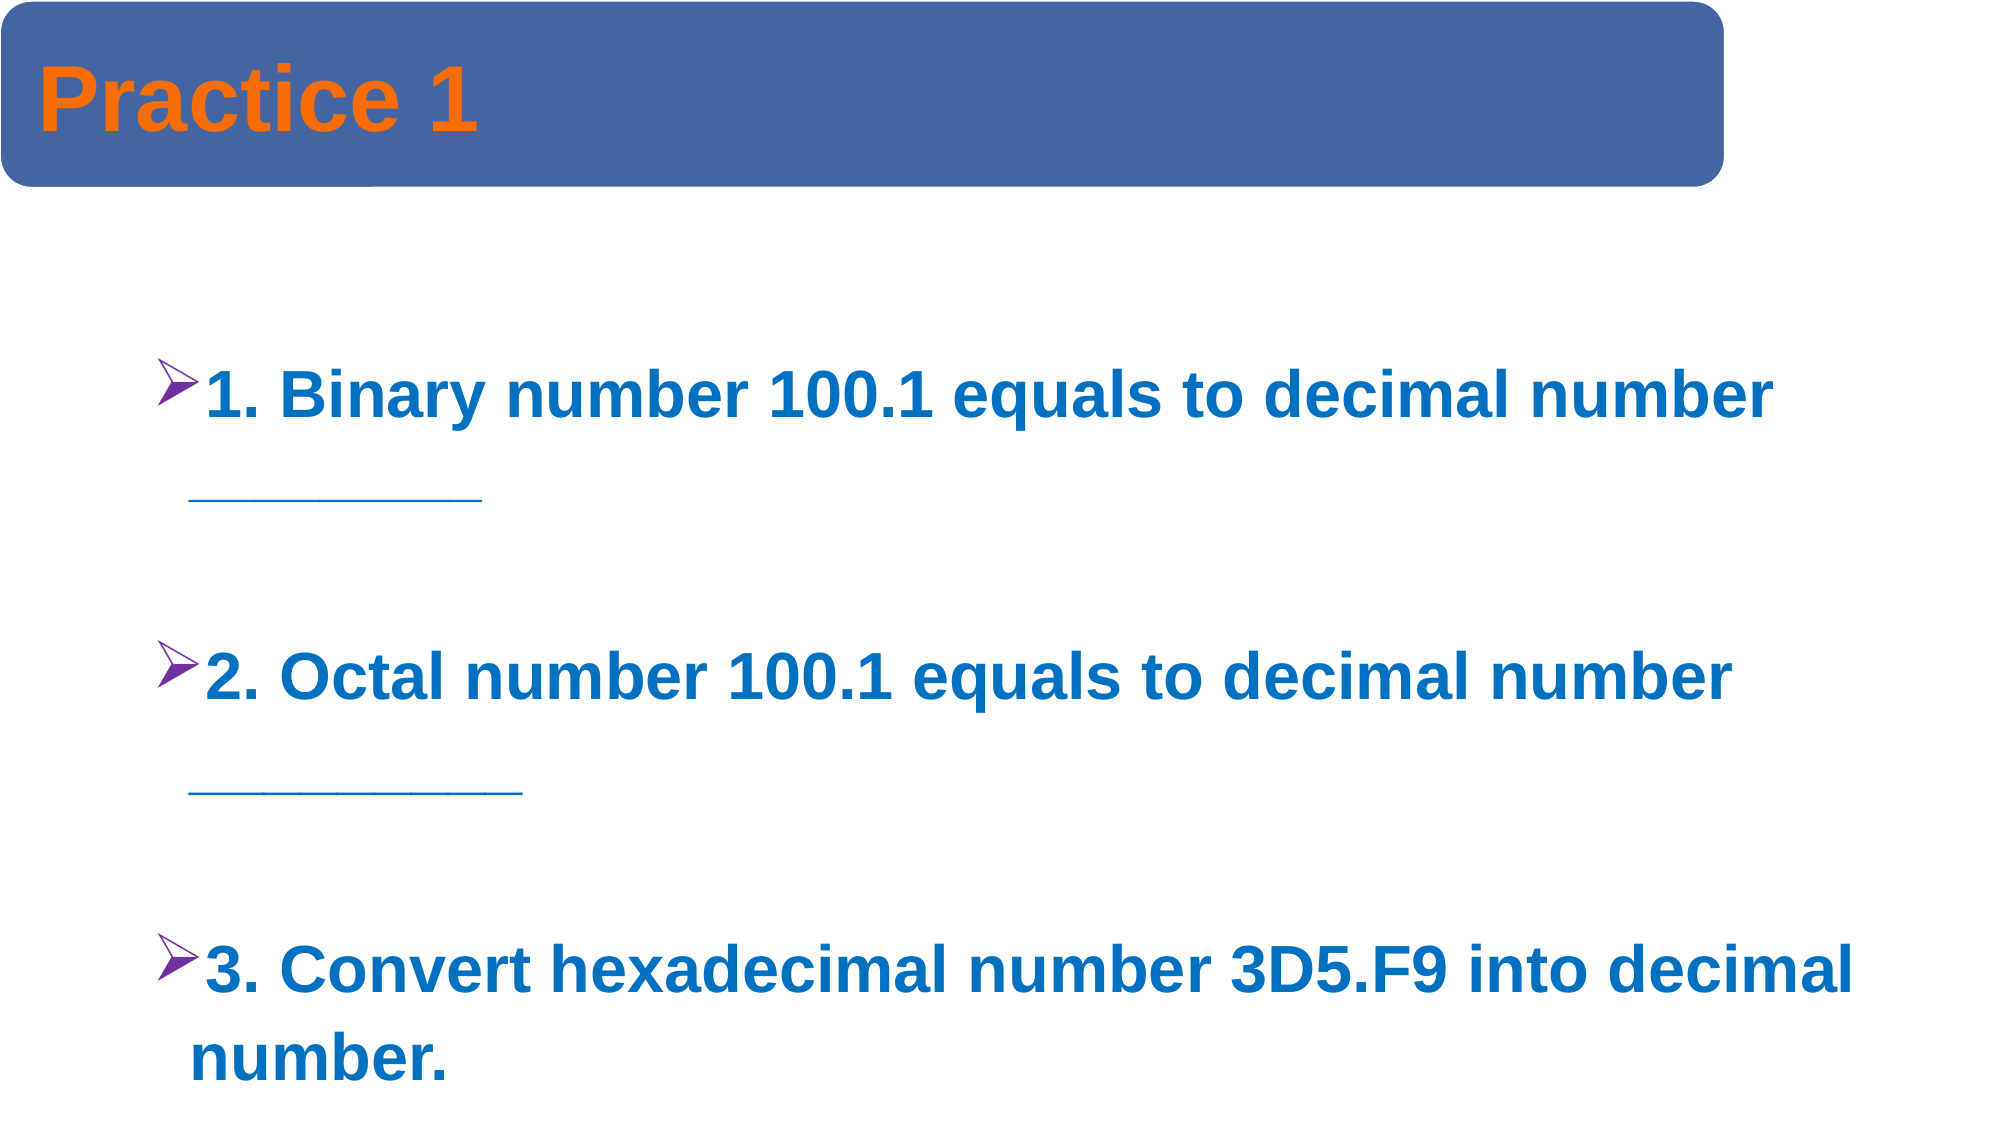

Practice 1
1. Binary number 100.1 equals to decimal number _________

2. Octal number 100.1 equals to decimal number _________

3. Convert hexadecimal number 3D5.F9 into decimal number.